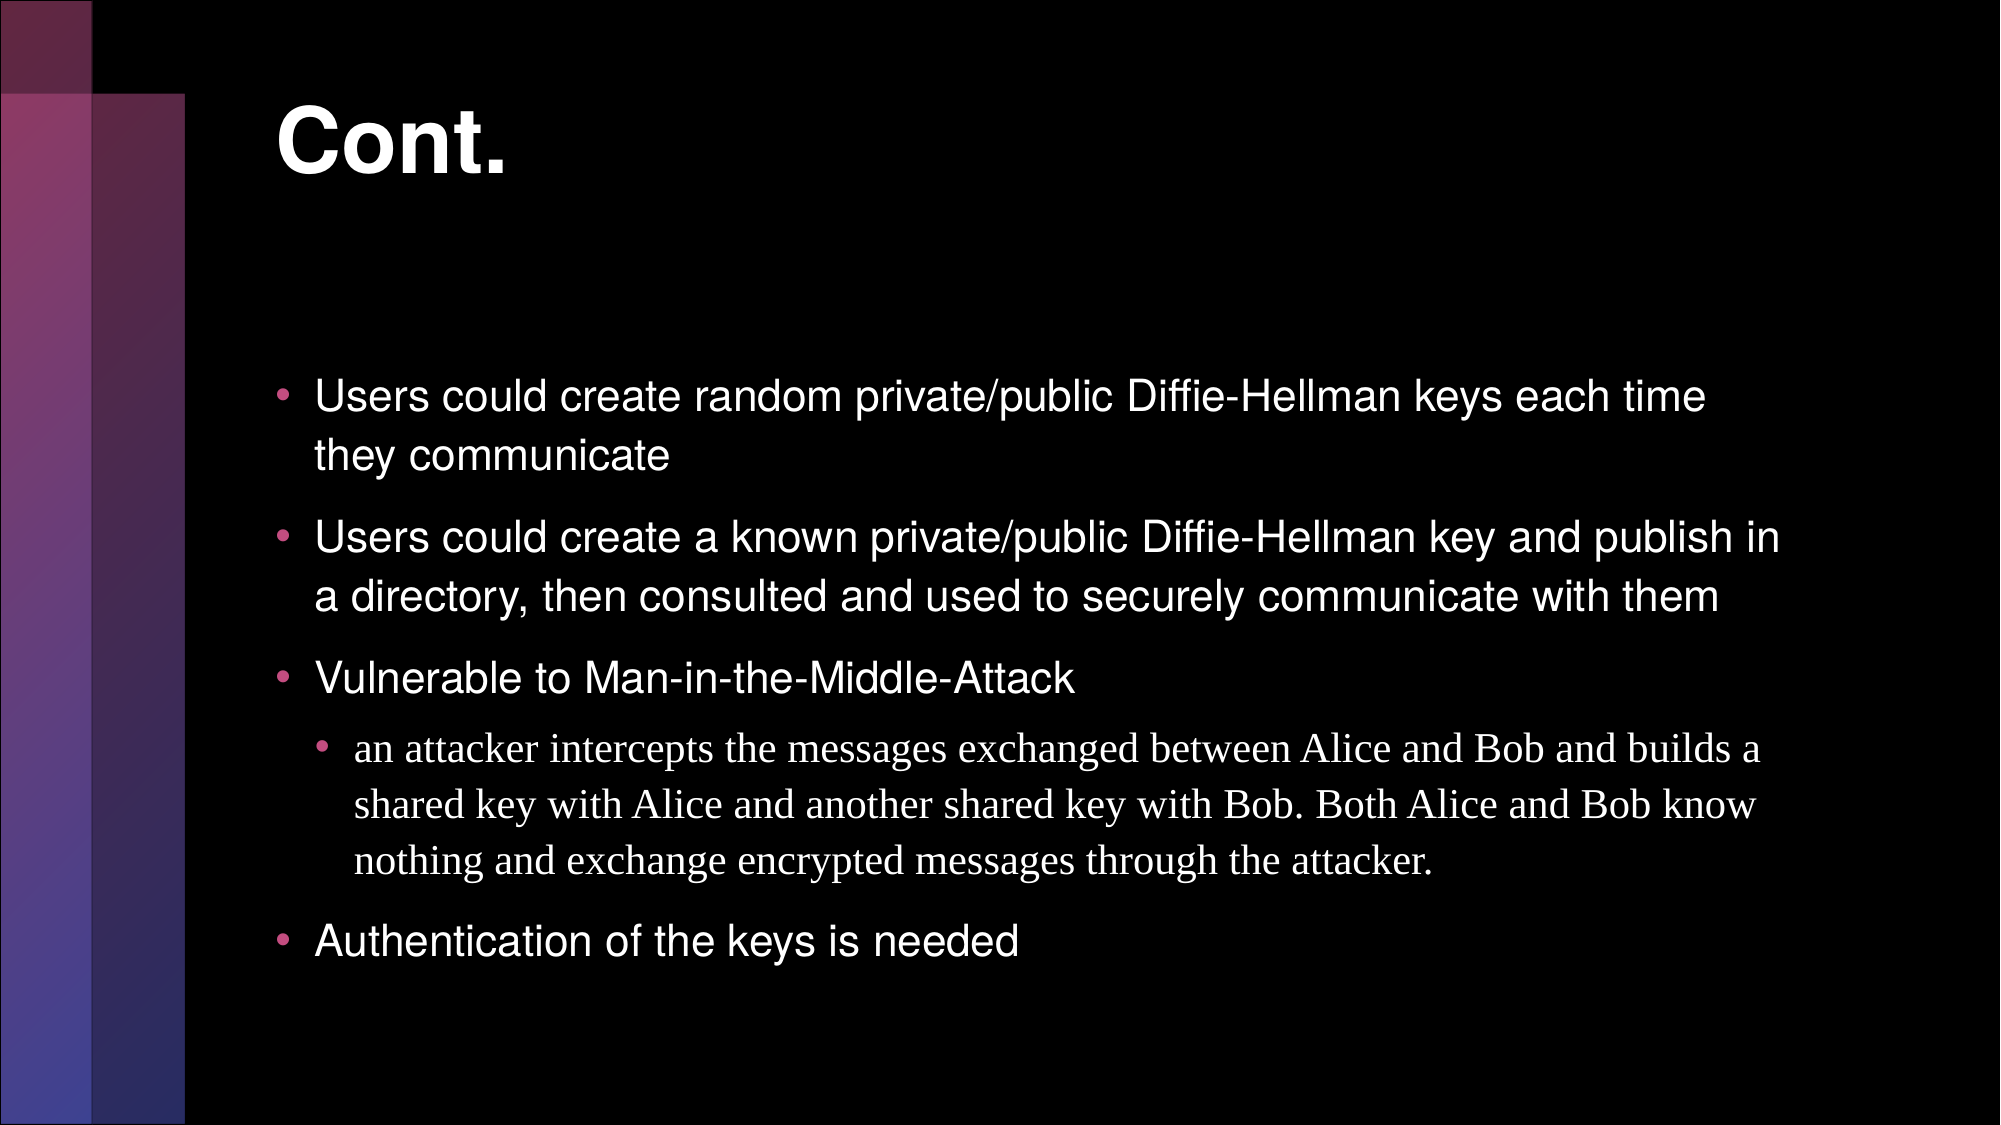

# Cont.
Users could create random private/public Diffie-Hellman keys each time they communicate
Users could create a known private/public Diffie-Hellman key and publish in a directory, then consulted and used to securely communicate with them
Vulnerable to Man-in-the-Middle-Attack
an attacker intercepts the messages exchanged between Alice and Bob and builds a shared key with Alice and another shared key with Bob. Both Alice and Bob know nothing and exchange encrypted messages through the attacker.
Authentication of the keys is needed